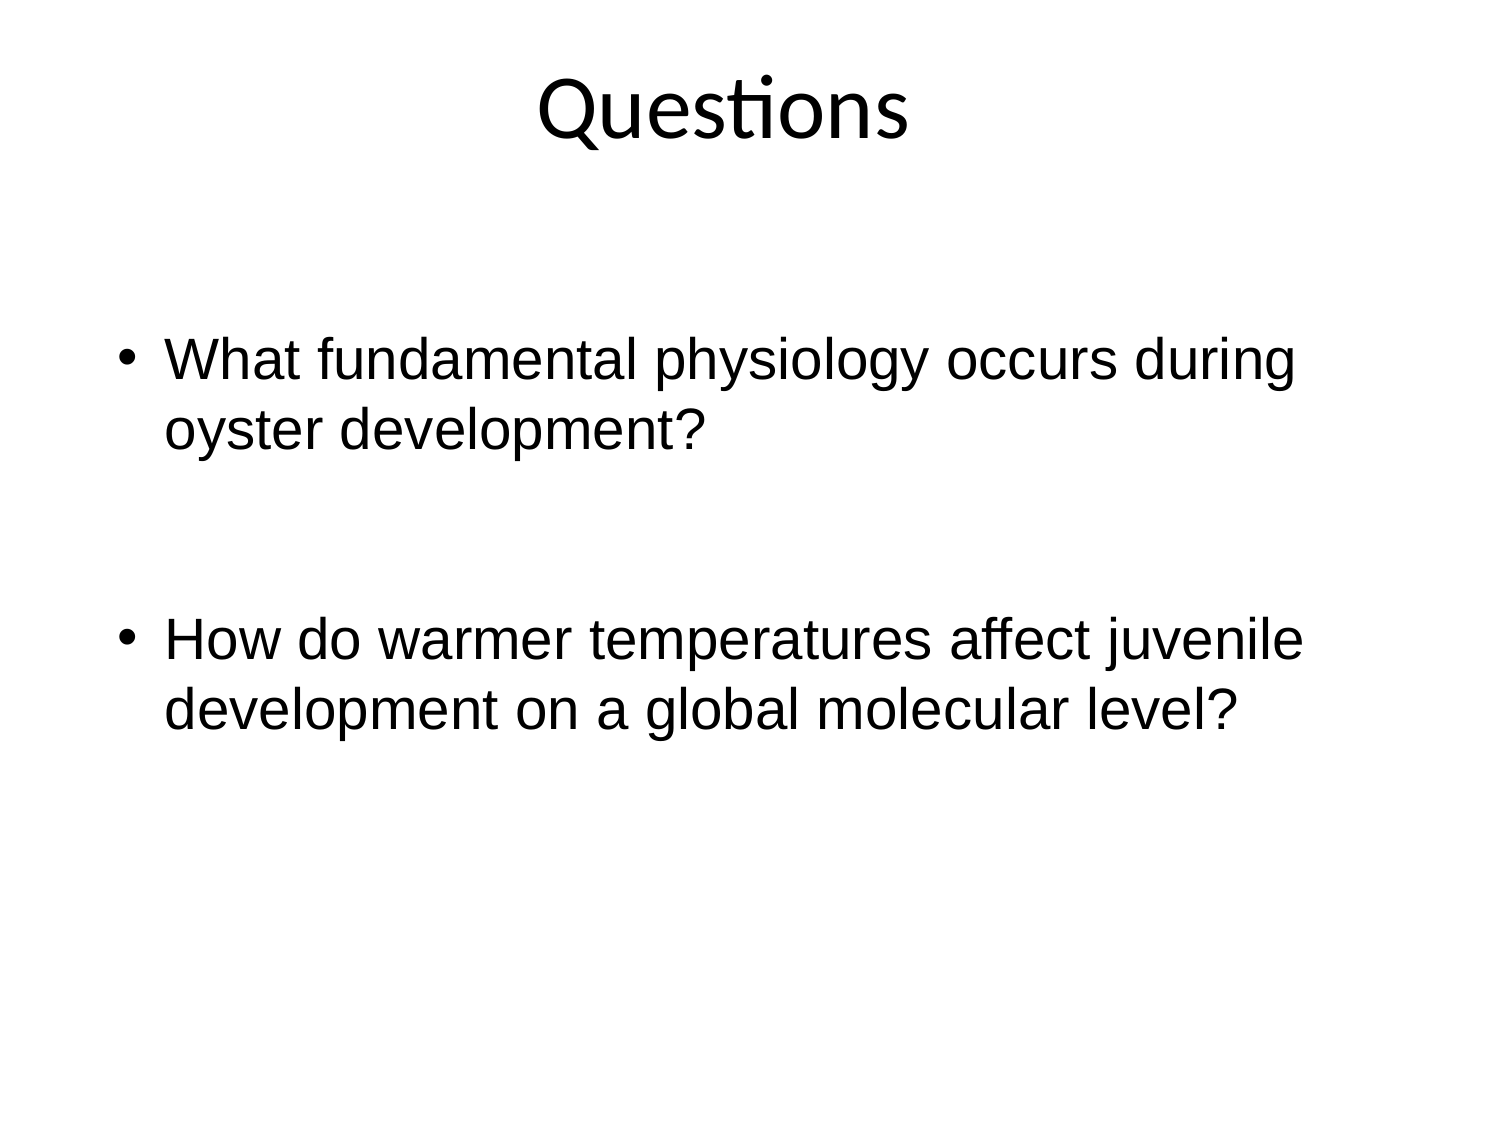

Questions
What fundamental physiology occurs during oyster development?

How do warmer temperatures affect juvenile development on a global molecular level?